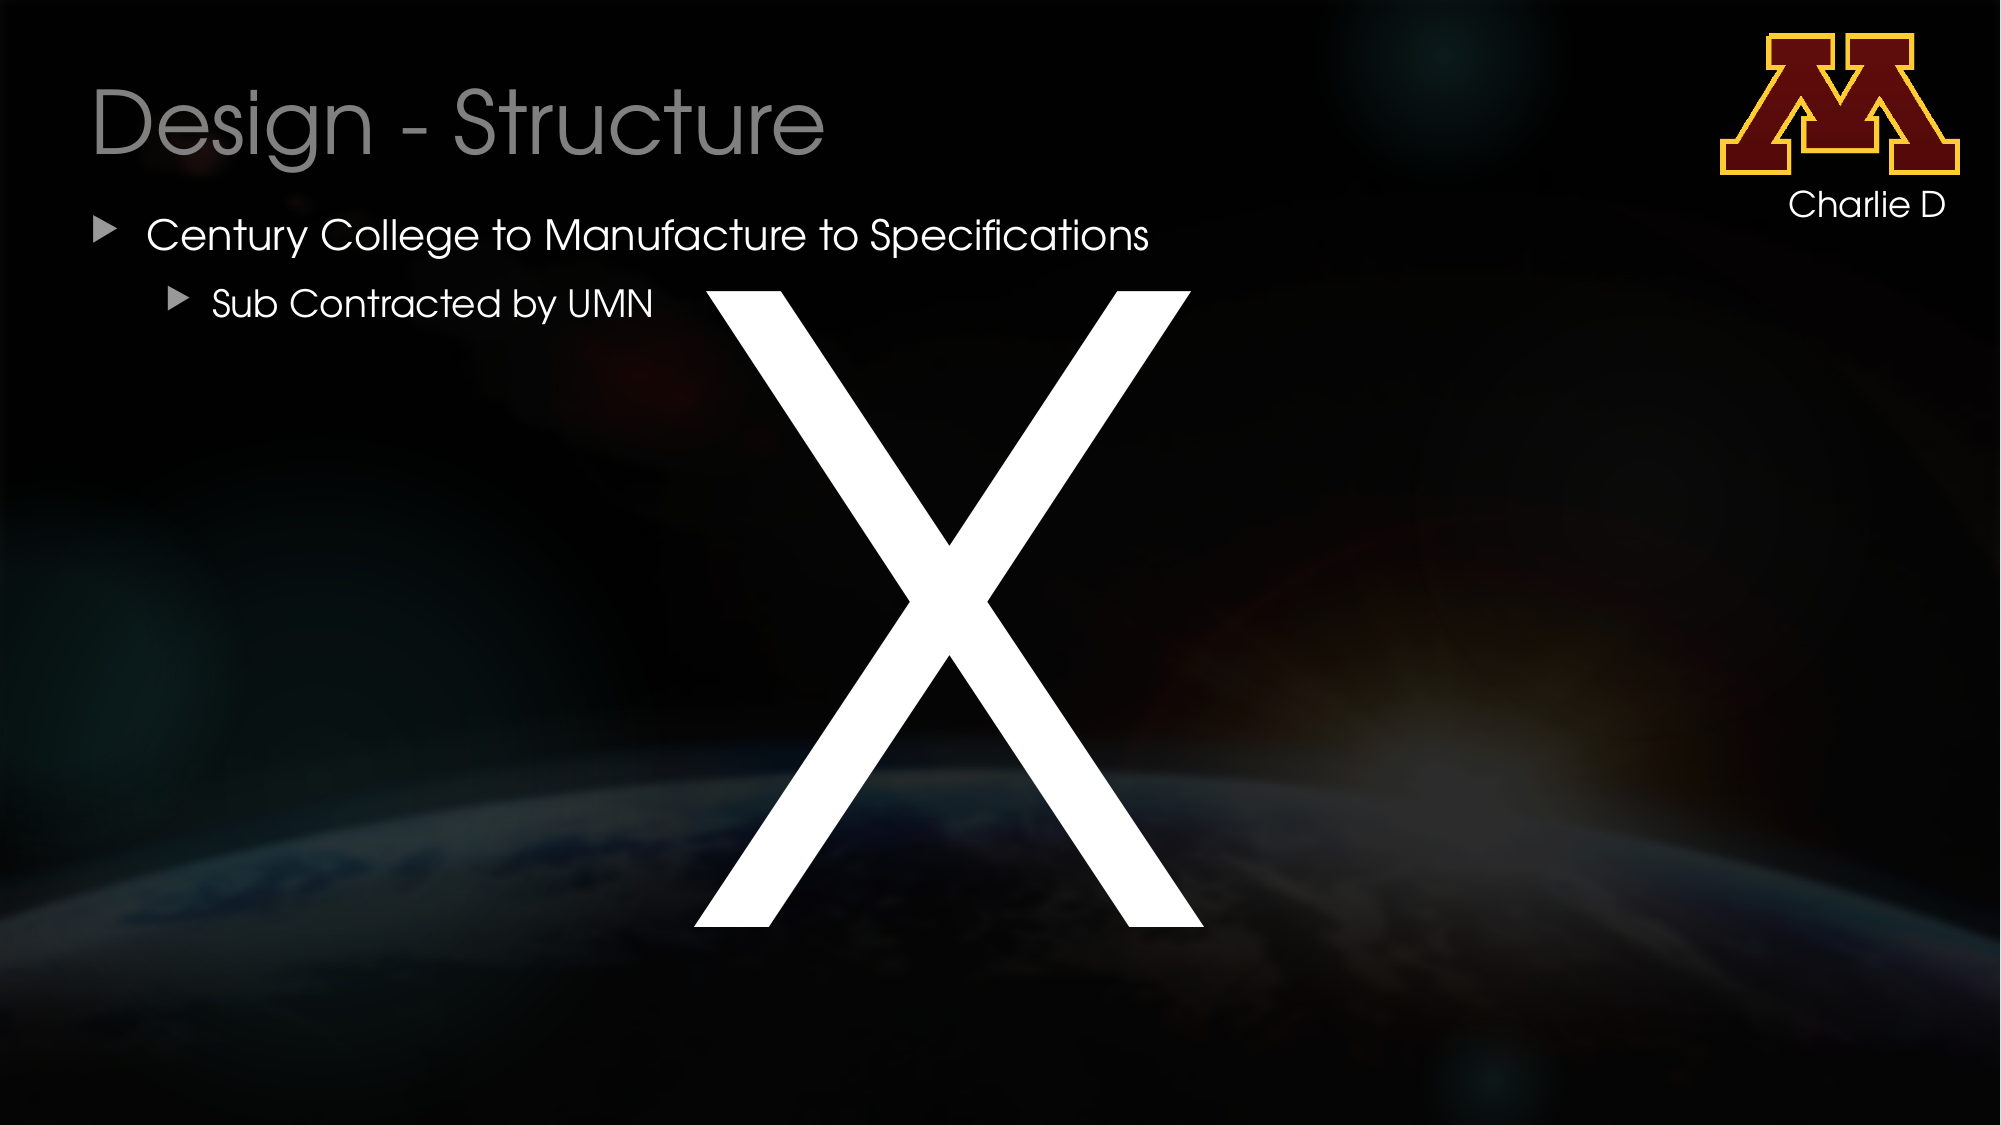

X
# Design - Structure
Charlie D
Century College to Manufacture to Specifications
Sub Contracted by UMN